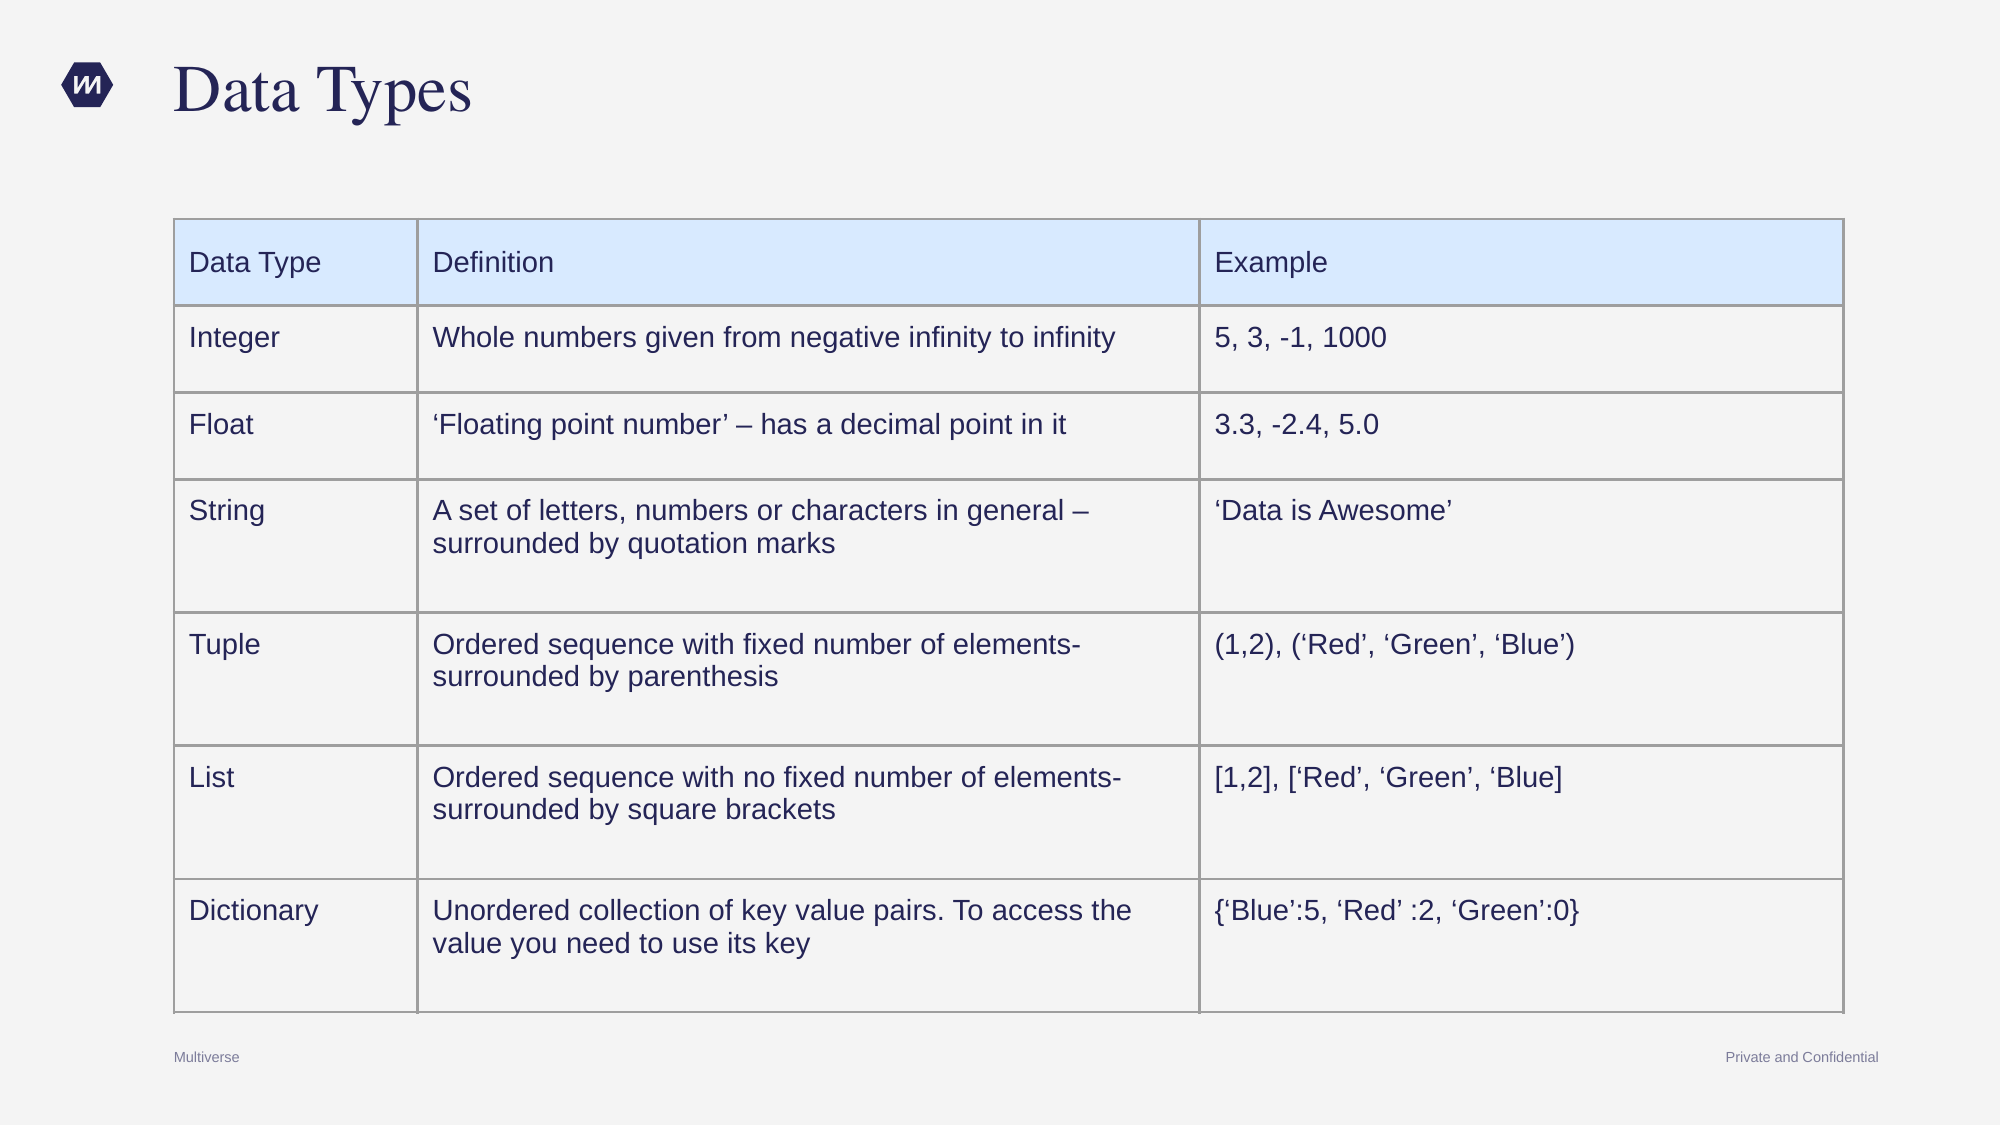

# Data Types
| Data Type | Definition | Example |
| --- | --- | --- |
| Integer | Whole numbers given from negative infinity to infinity | 5, 3, -1, 1000 |
| Float | ‘Floating point number’ – has a decimal point in it | 3.3, -2.4, 5.0 |
| String | A set of letters, numbers or characters in general – surrounded by quotation marks | ‘Data is Awesome’ |
| Tuple | Ordered sequence with fixed number of elements- surrounded by parenthesis | (1,2), (‘Red’, ‘Green’, ‘Blue’) |
| List | Ordered sequence with no fixed number of elements- surrounded by square brackets | [1,2], [‘Red’, ‘Green’, ‘Blue] |
| Dictionary | Unordered collection of key value pairs. To access the value you need to use its key | {‘Blue’:5, ‘Red’ :2, ‘Green’:0} |